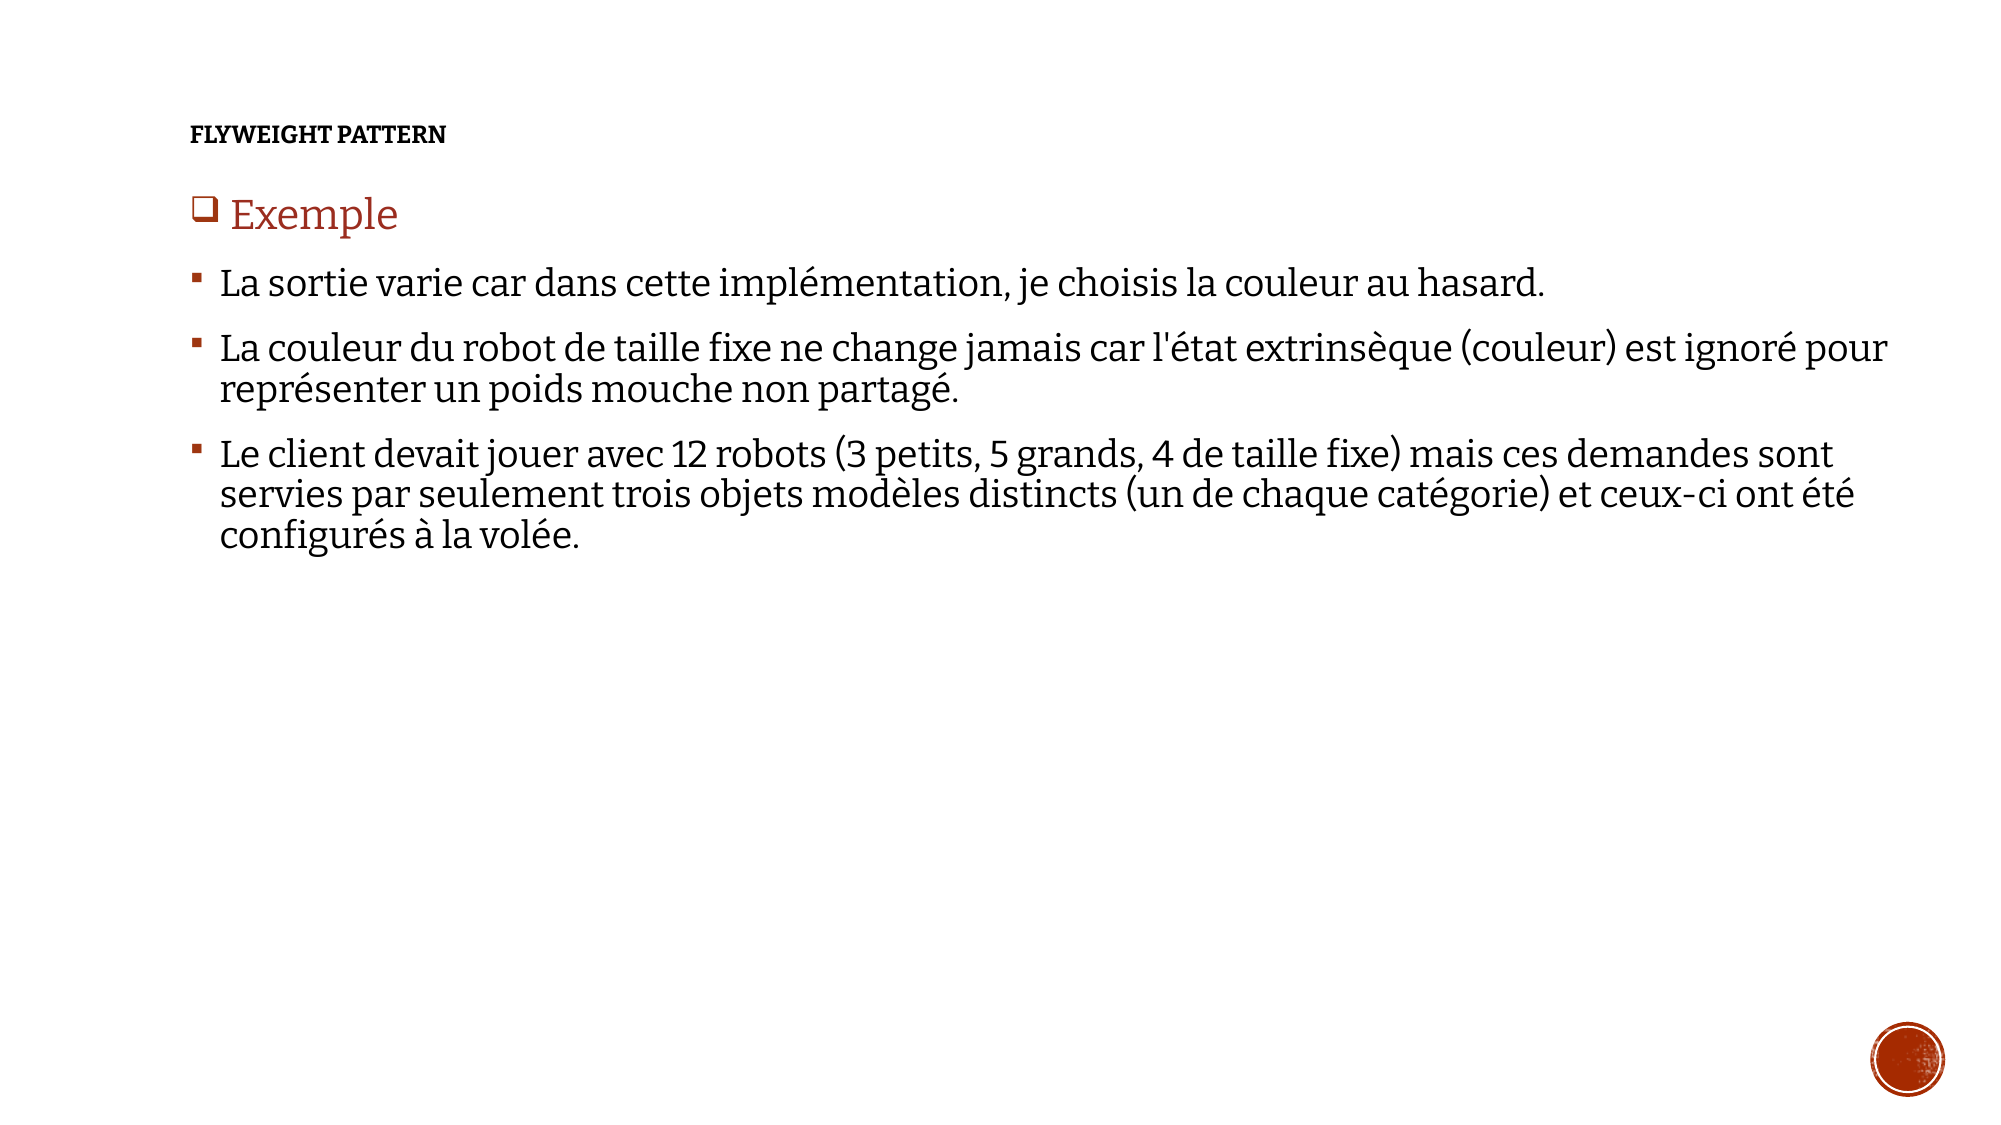

# Flyweight Pattern
 Exemple
La sortie varie car dans cette implémentation, je choisis la couleur au hasard.
La couleur du robot de taille fixe ne change jamais car l'état extrinsèque (couleur) est ignoré pour représenter un poids mouche non partagé.
Le client devait jouer avec 12 robots (3 petits, 5 grands, 4 de taille fixe) mais ces demandes sont servies par seulement trois objets modèles distincts (un de chaque catégorie) et ceux-ci ont été configurés à la volée.